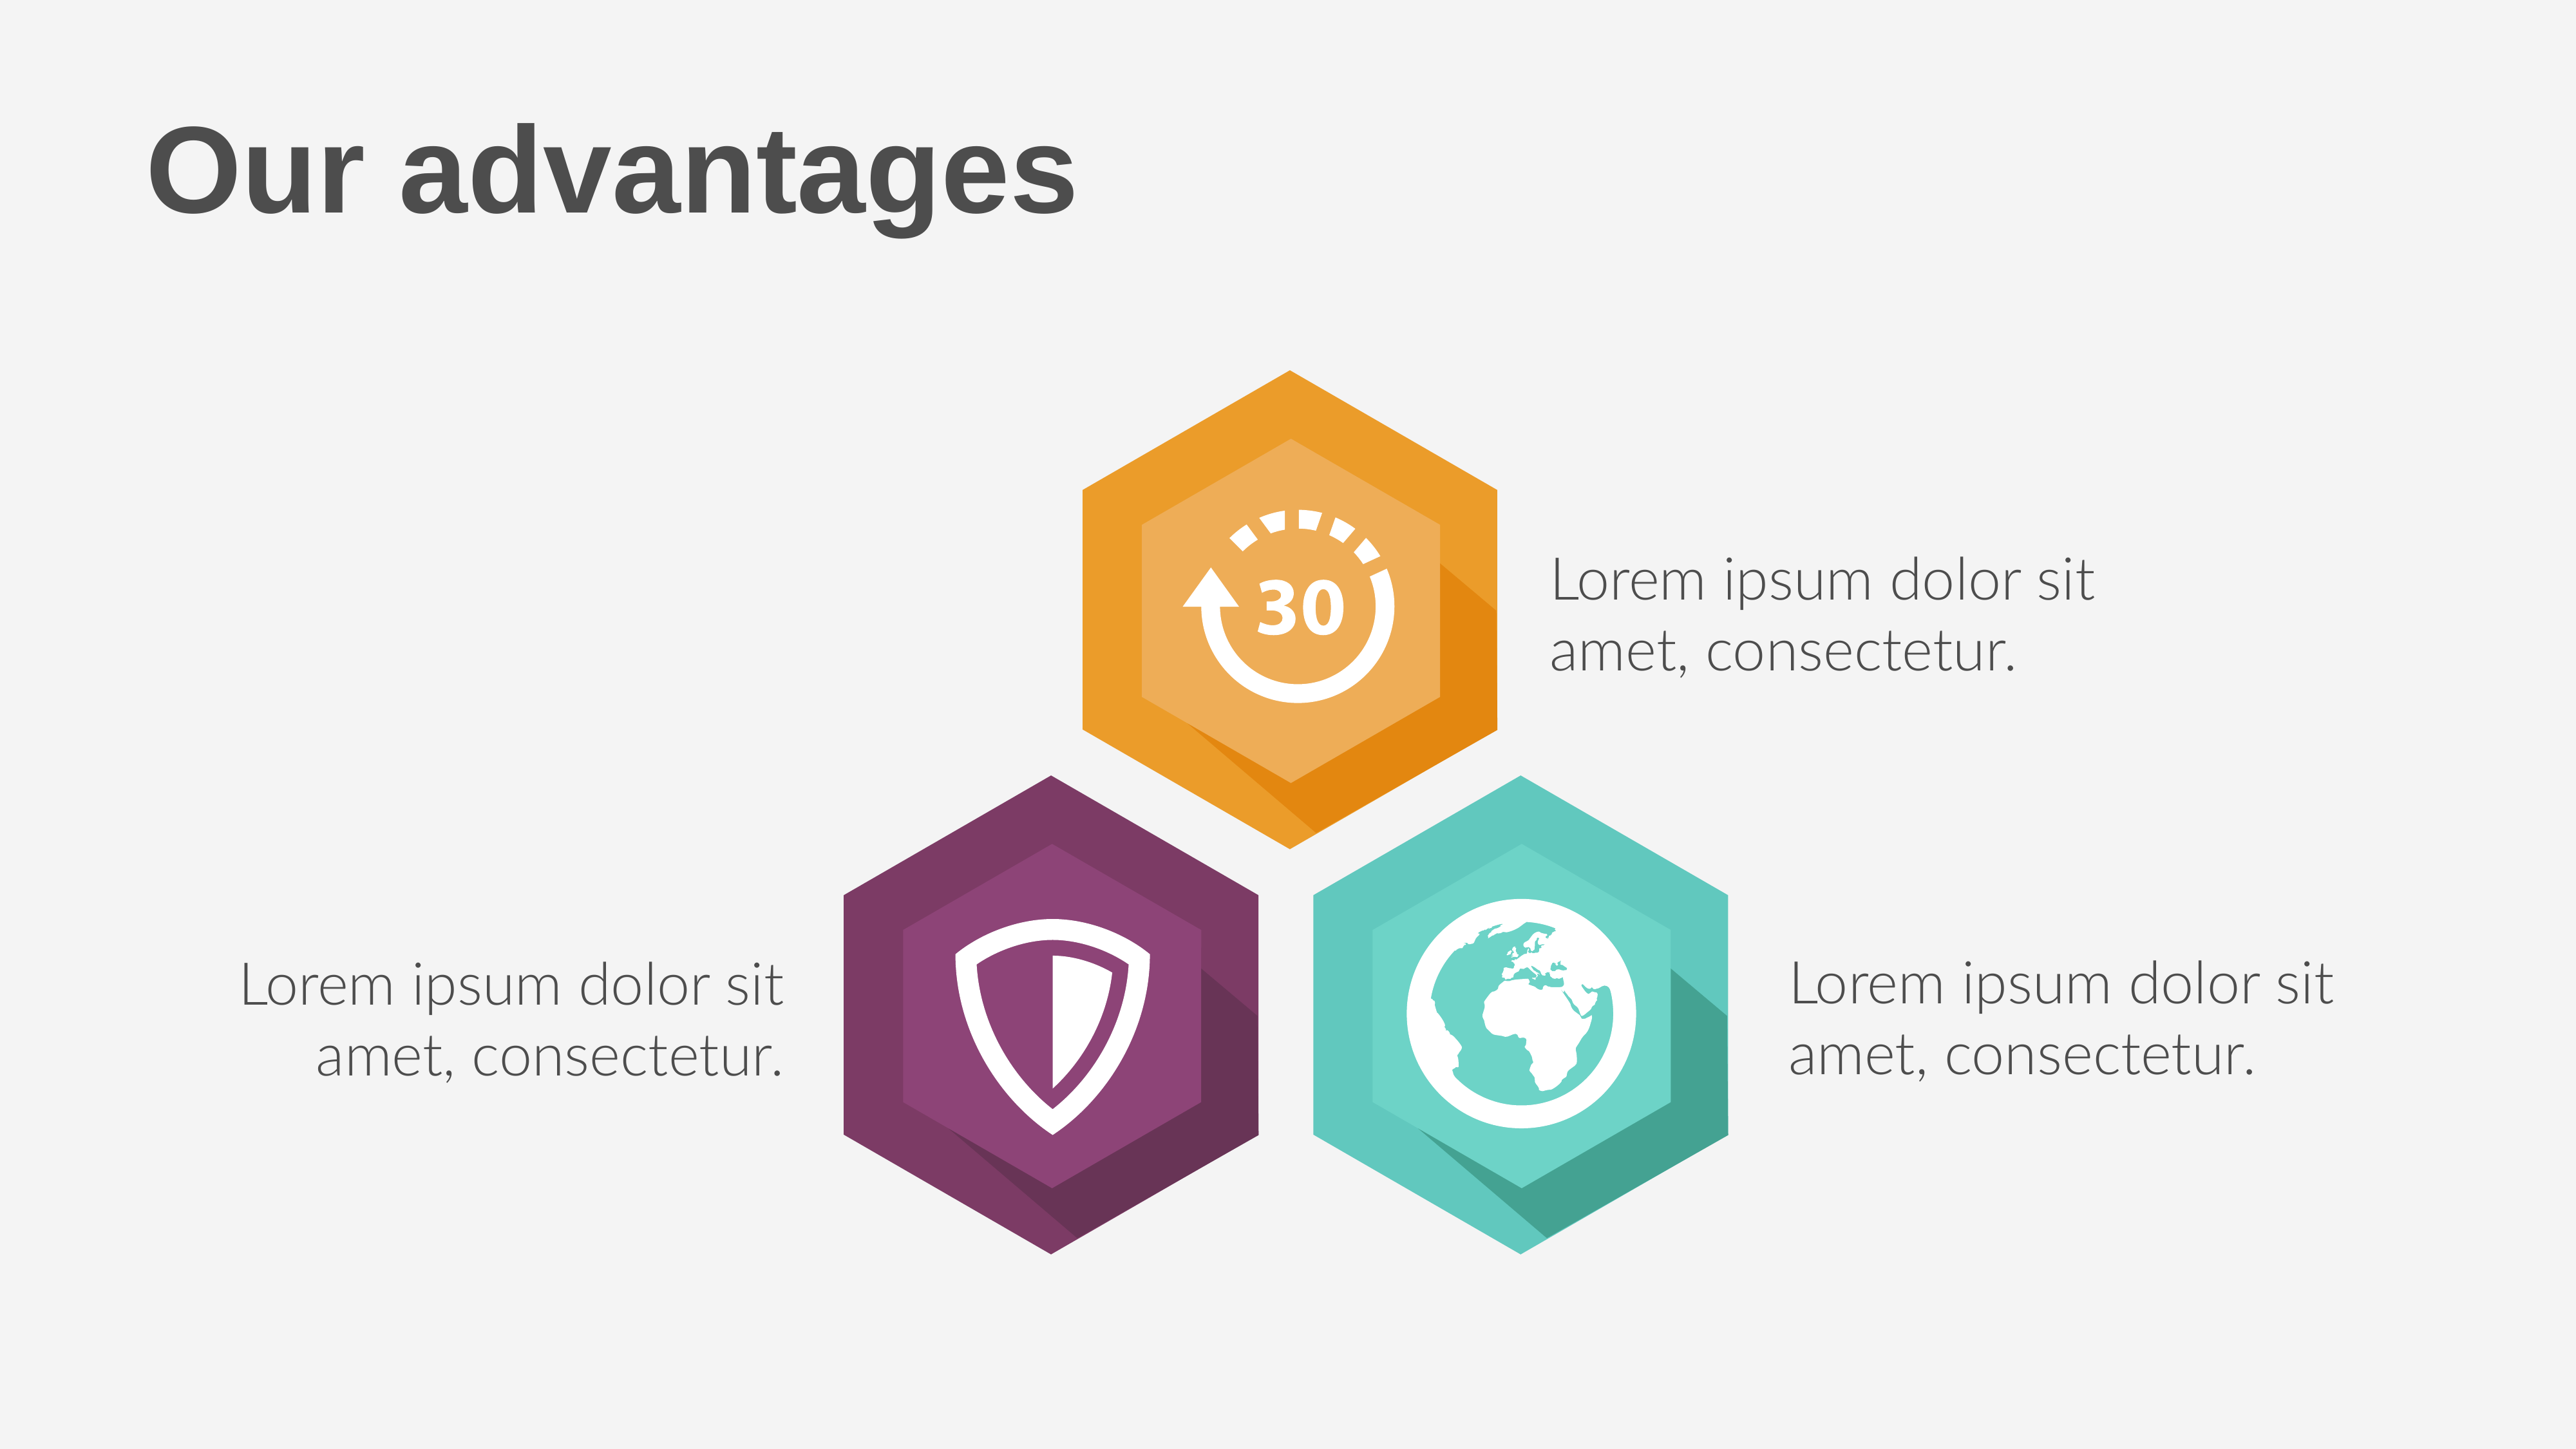

Our advantages

Lorem ipsum dolor sit amet, consectetur.

Lorem ipsum dolor sit amet, consectetur.
Lorem ipsum dolor sit amet, consectetur.